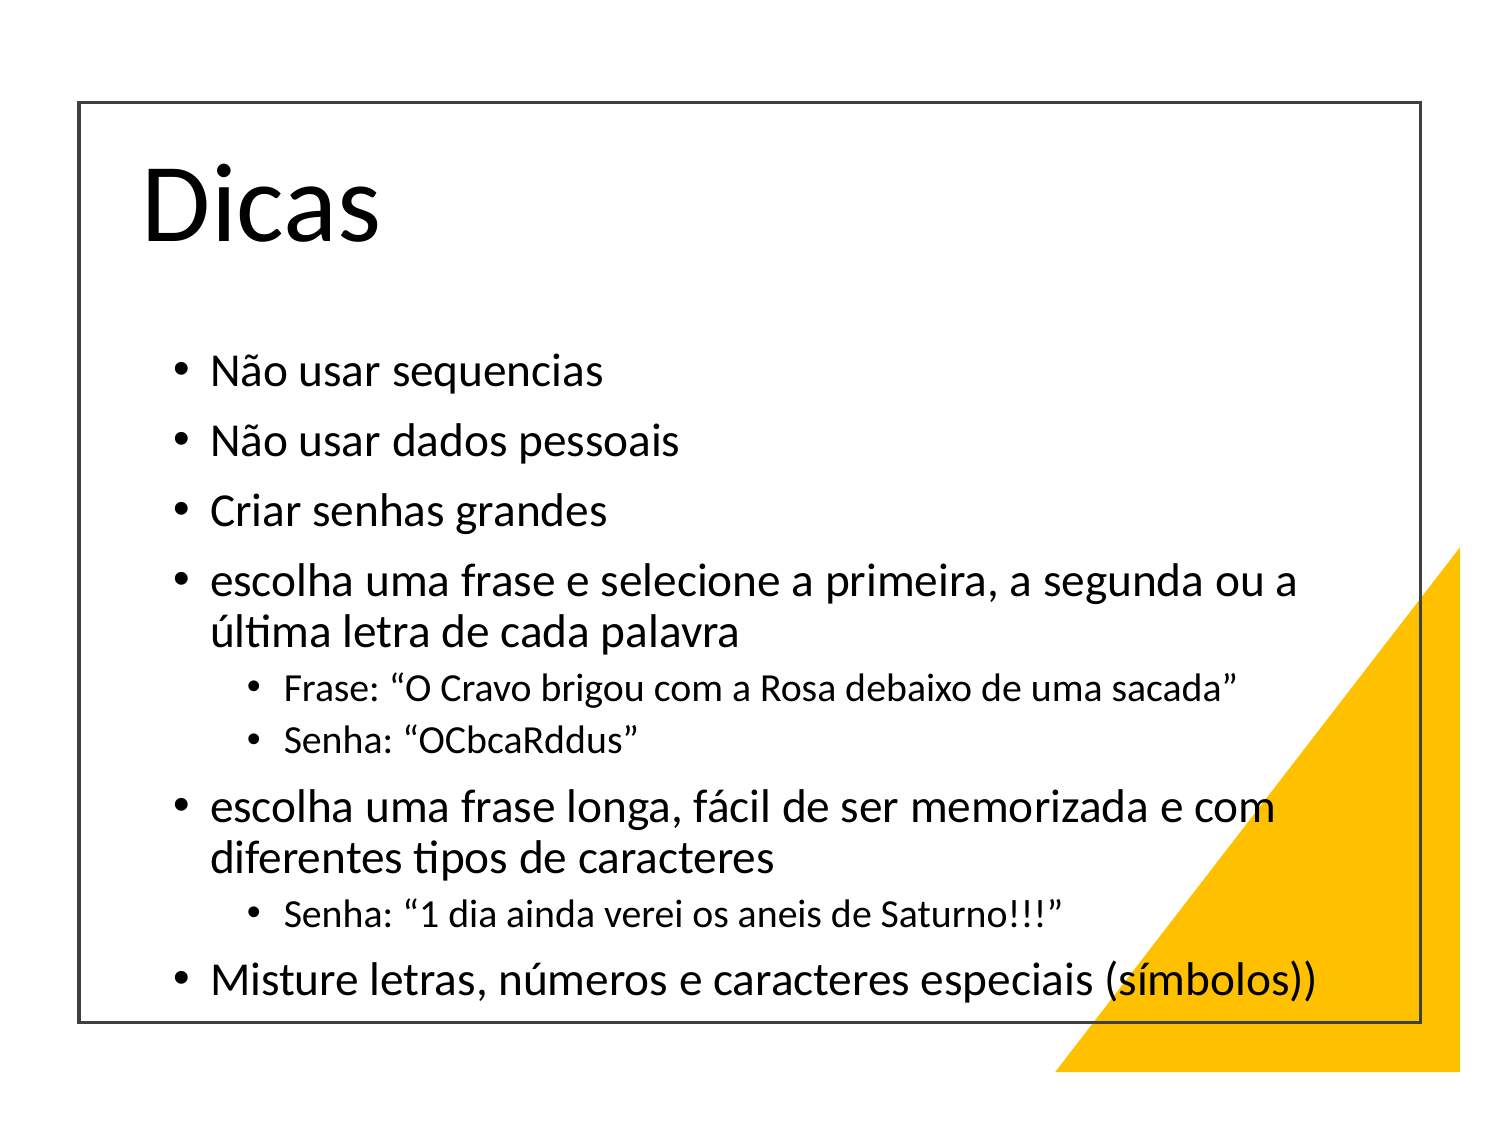

# Dicas

Não usar sequencias
Não usar dados pessoais
Criar senhas grandes
escolha uma frase e selecione a primeira, a segunda ou a última letra de cada palavra
Frase: “O Cravo brigou com a Rosa debaixo de uma sacada”
Senha: “OCbcaRddus”
escolha uma frase longa, fácil de ser memorizada e com diferentes tipos de caracteres
Senha: “1 dia ainda verei os aneis de Saturno!!!”
Misture letras, números e caracteres especiais (símbolos))